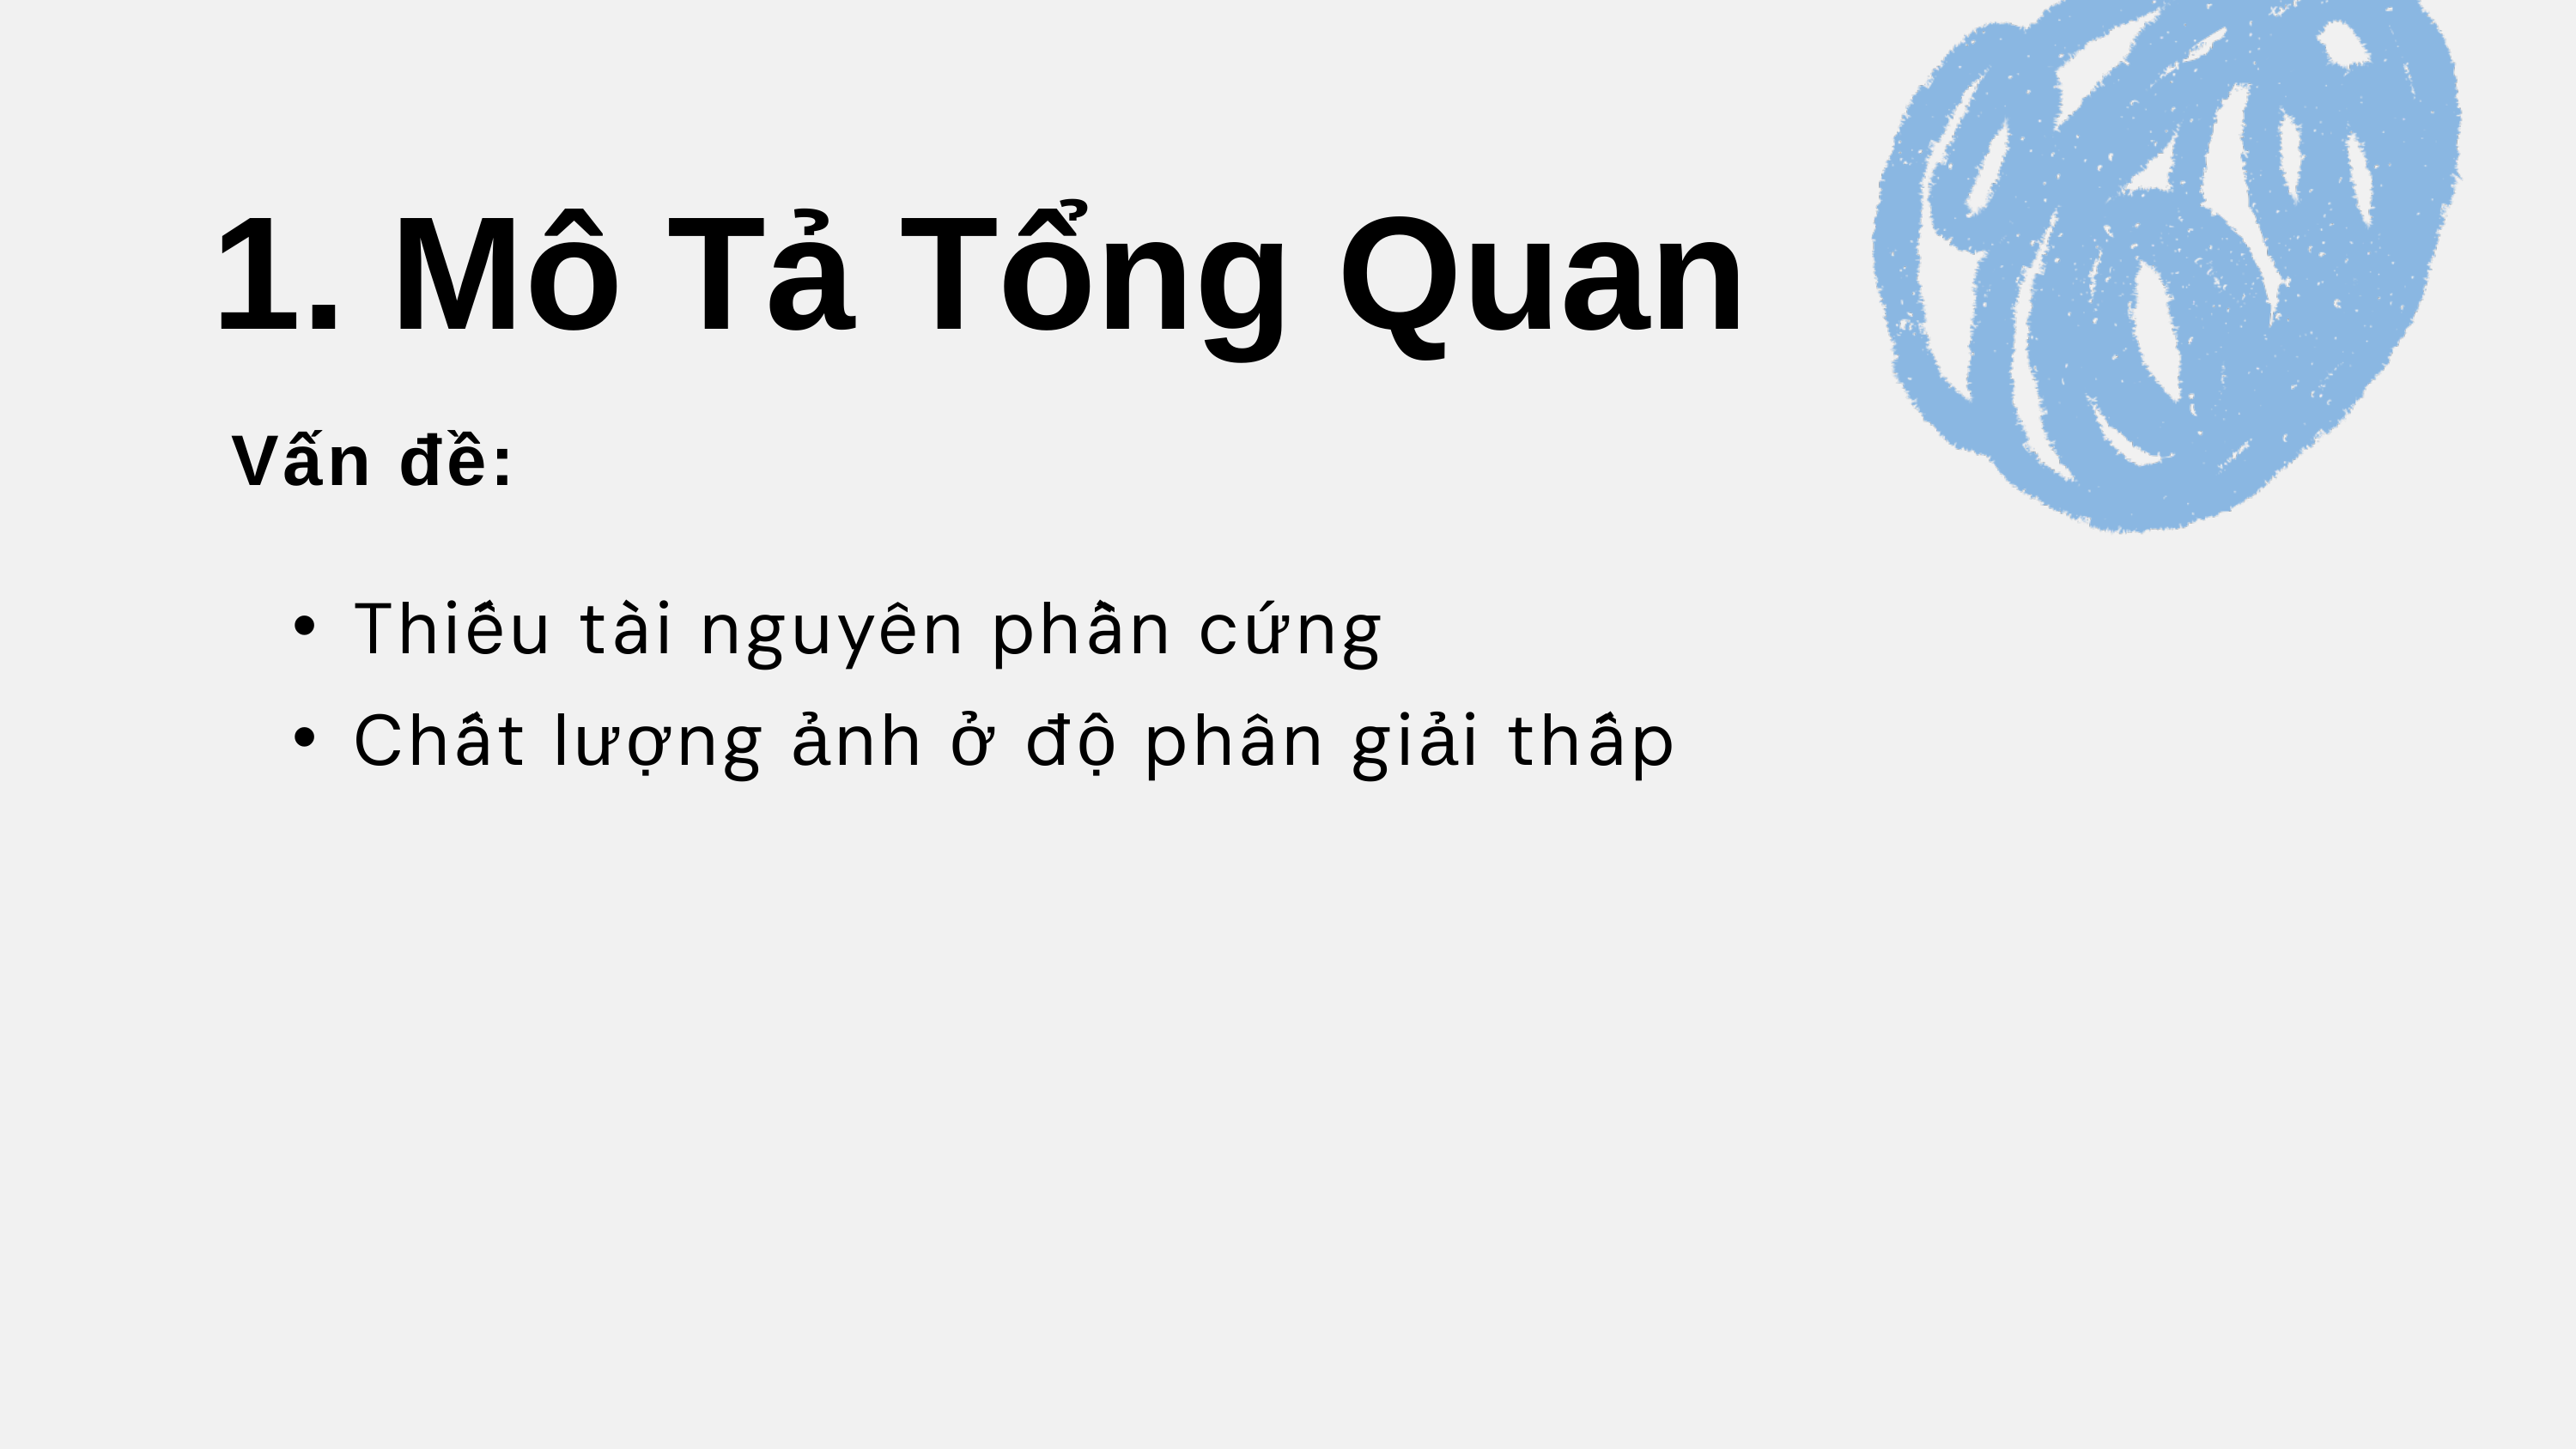

1. Mô Tả Tổng Quan
Vấn đề:
Thiếu tài nguyên phần cứng
Chất lượng ảnh ở độ phân giải thấp